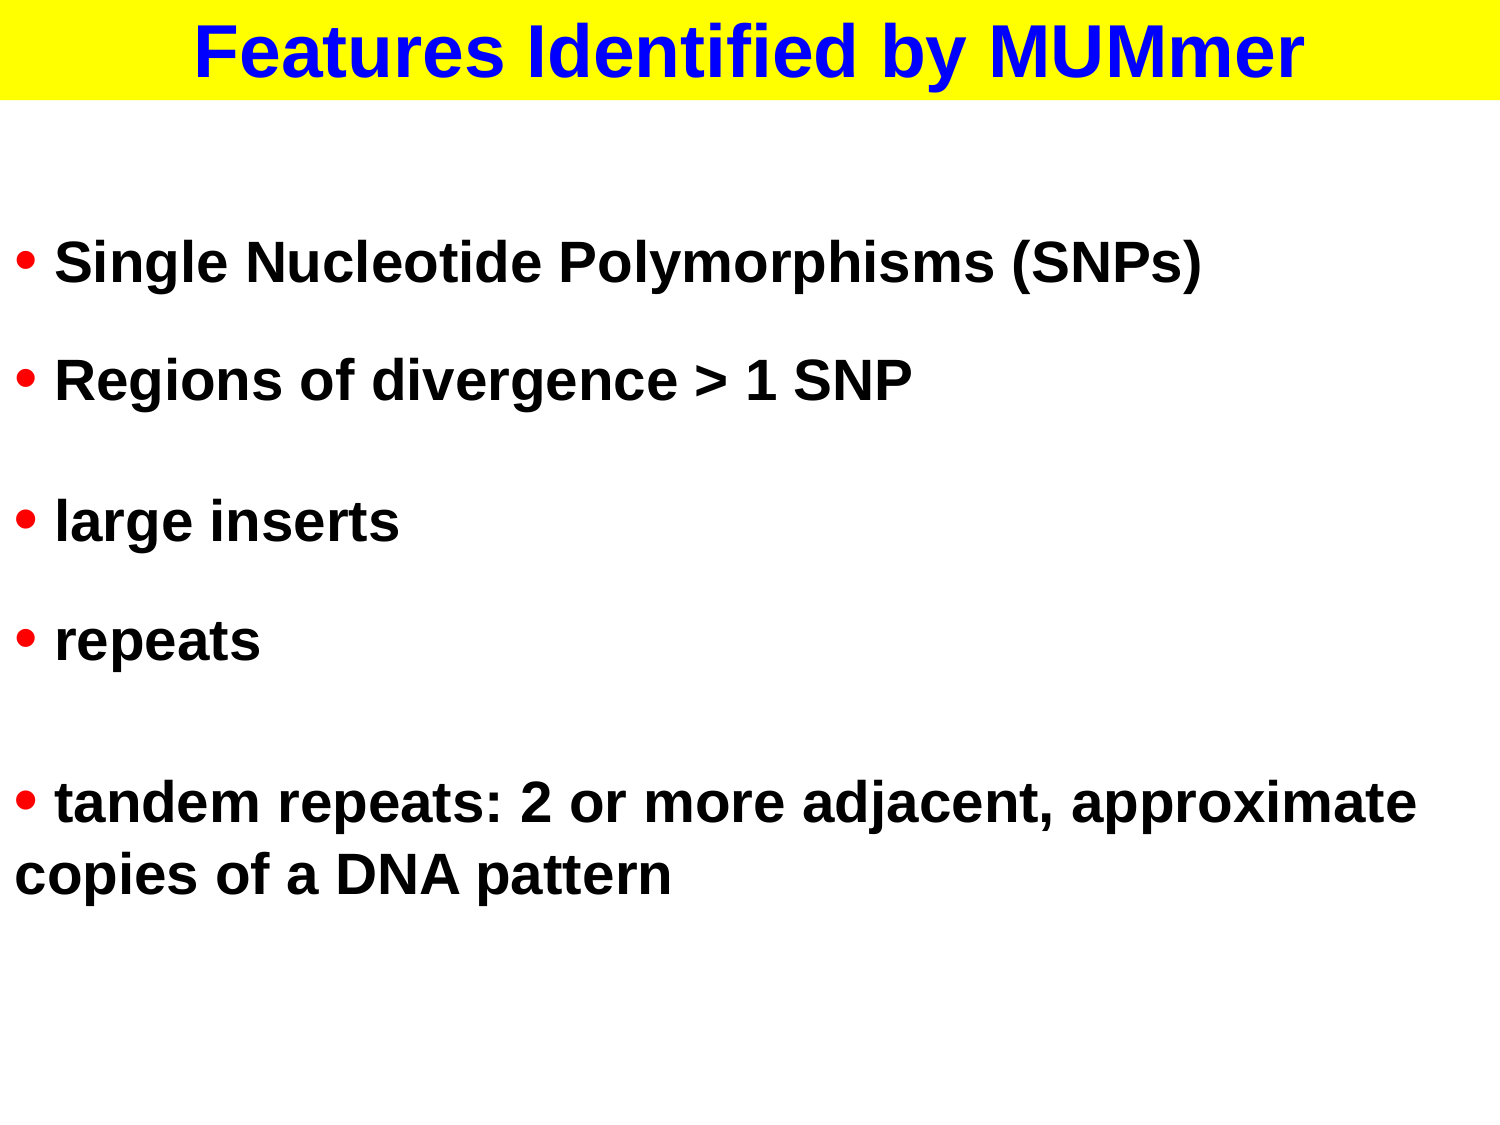

Features Identified by MUMmer
• Single Nucleotide Polymorphisms (SNPs)
• Regions of divergence > 1 SNP
• large inserts
• repeats
• tandem repeats: 2 or more adjacent, approximate copies of a DNA pattern